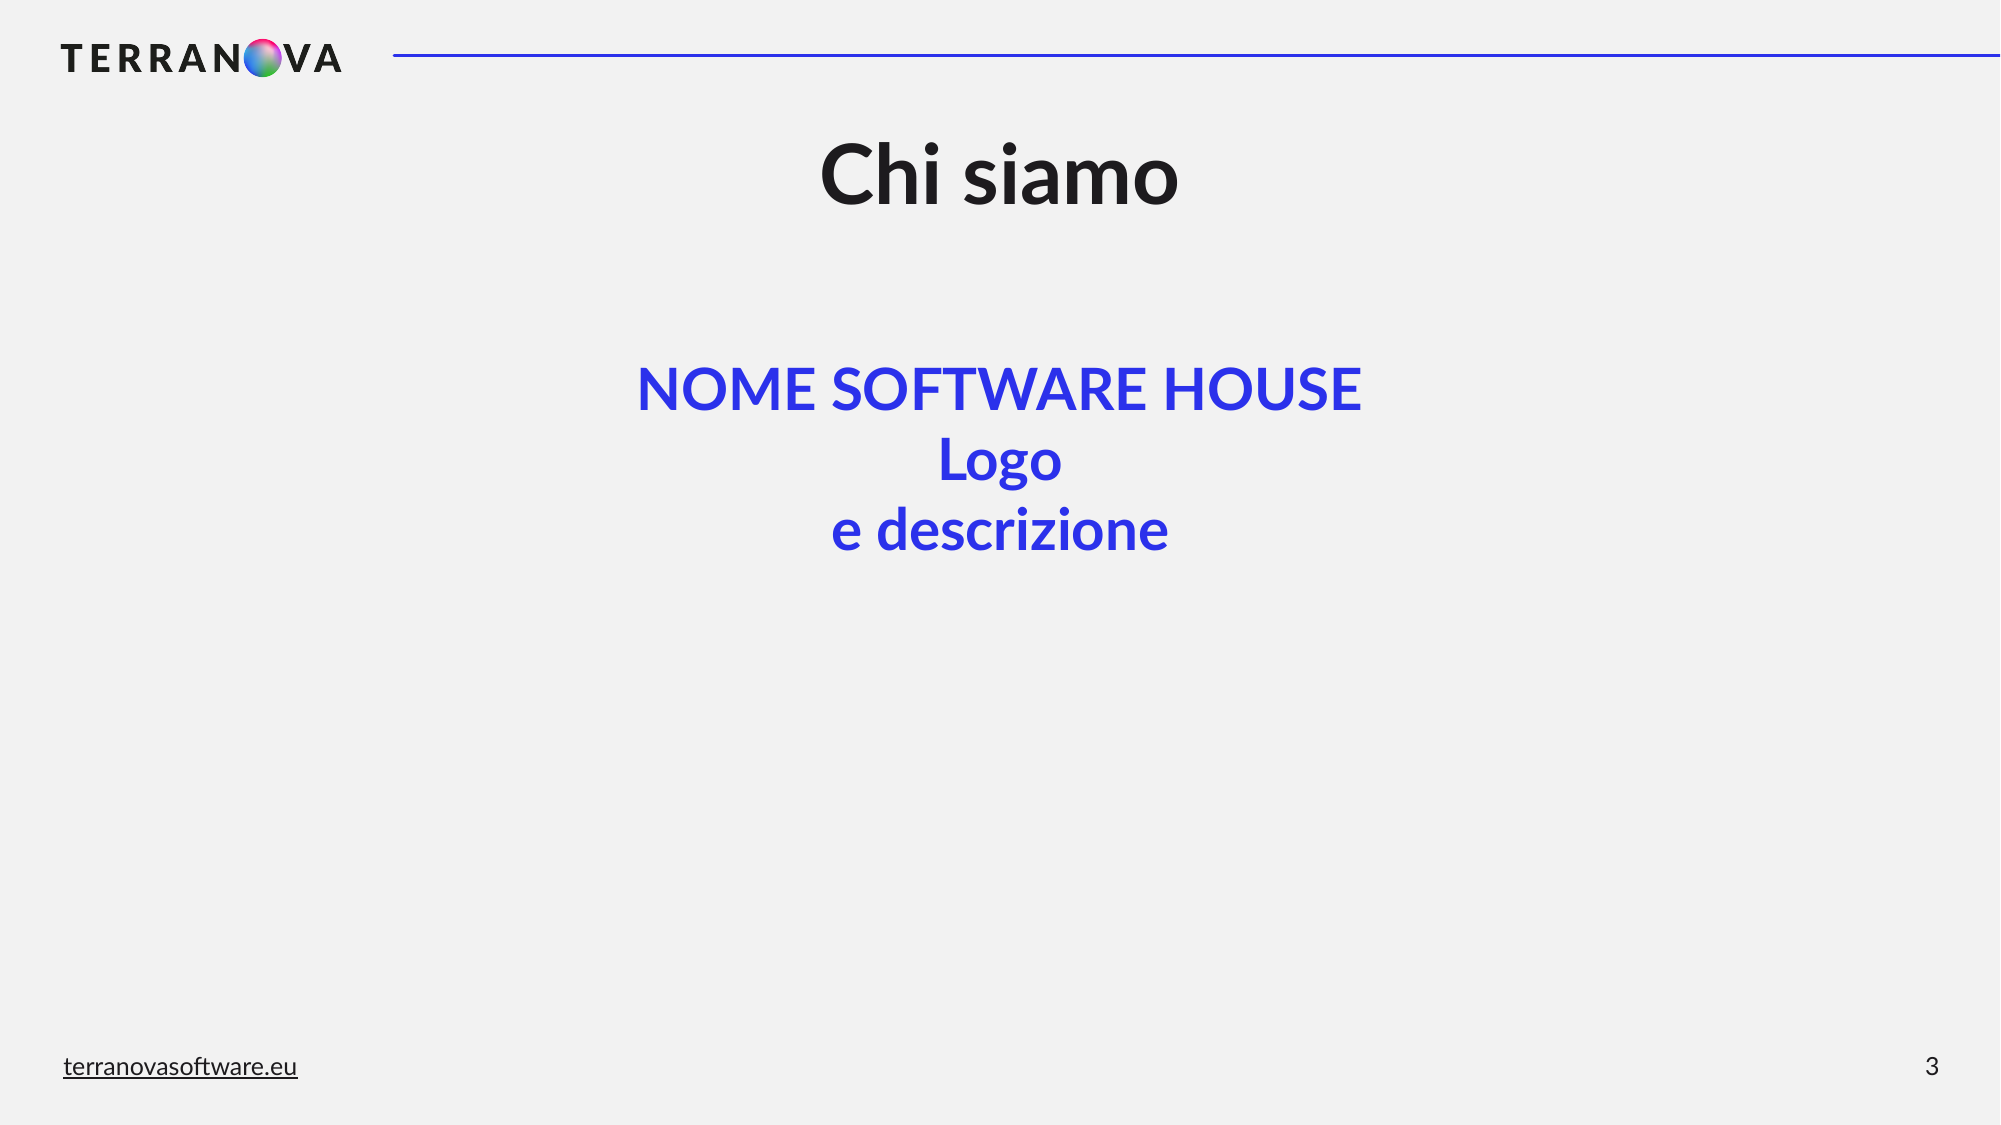

Chi siamo
NOME SOFTWARE HOUSE
Logo
e descrizione
3